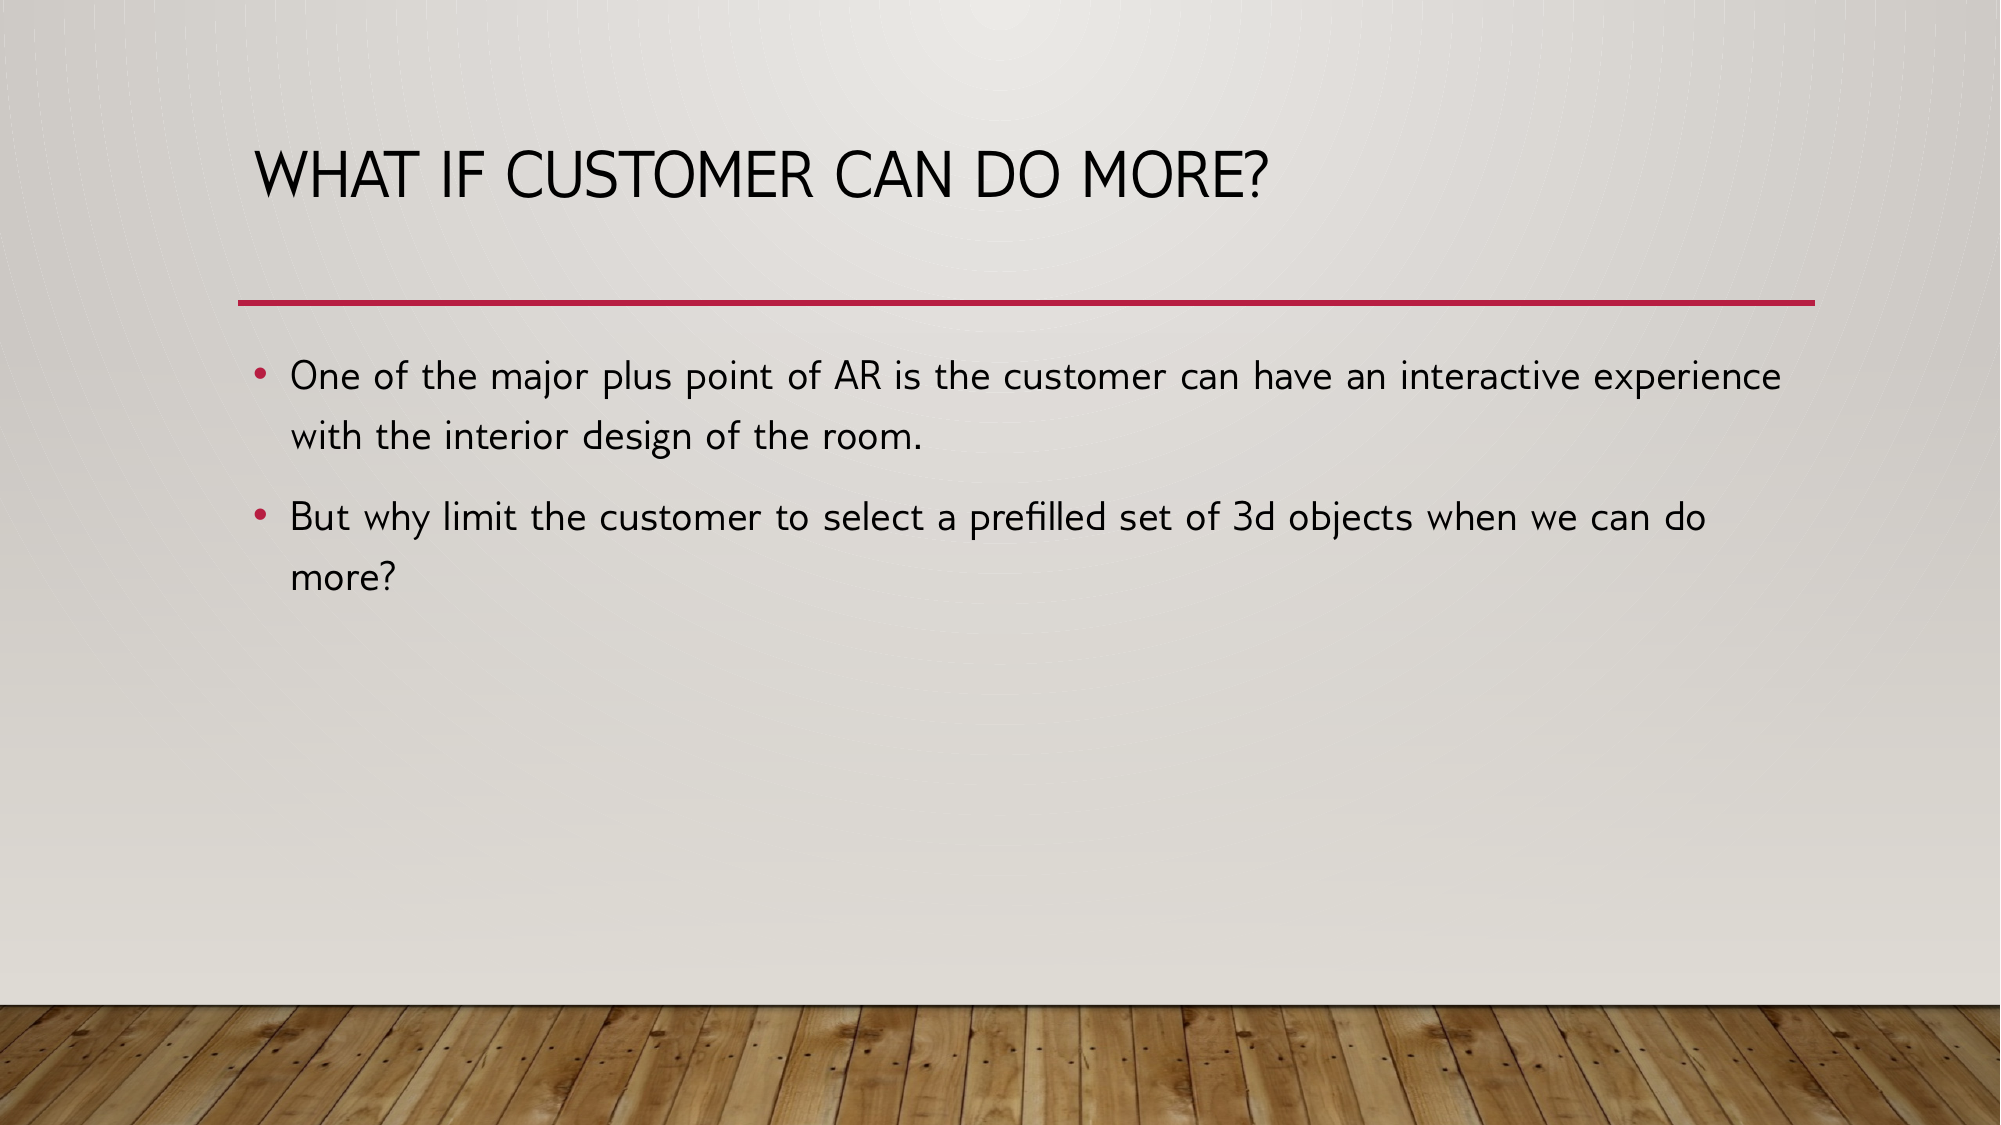

# What if customer can do more?
One of the major plus point of AR is the customer can have an interactive experience with the interior design of the room.
But why limit the customer to select a prefilled set of 3d objects when we can do more?